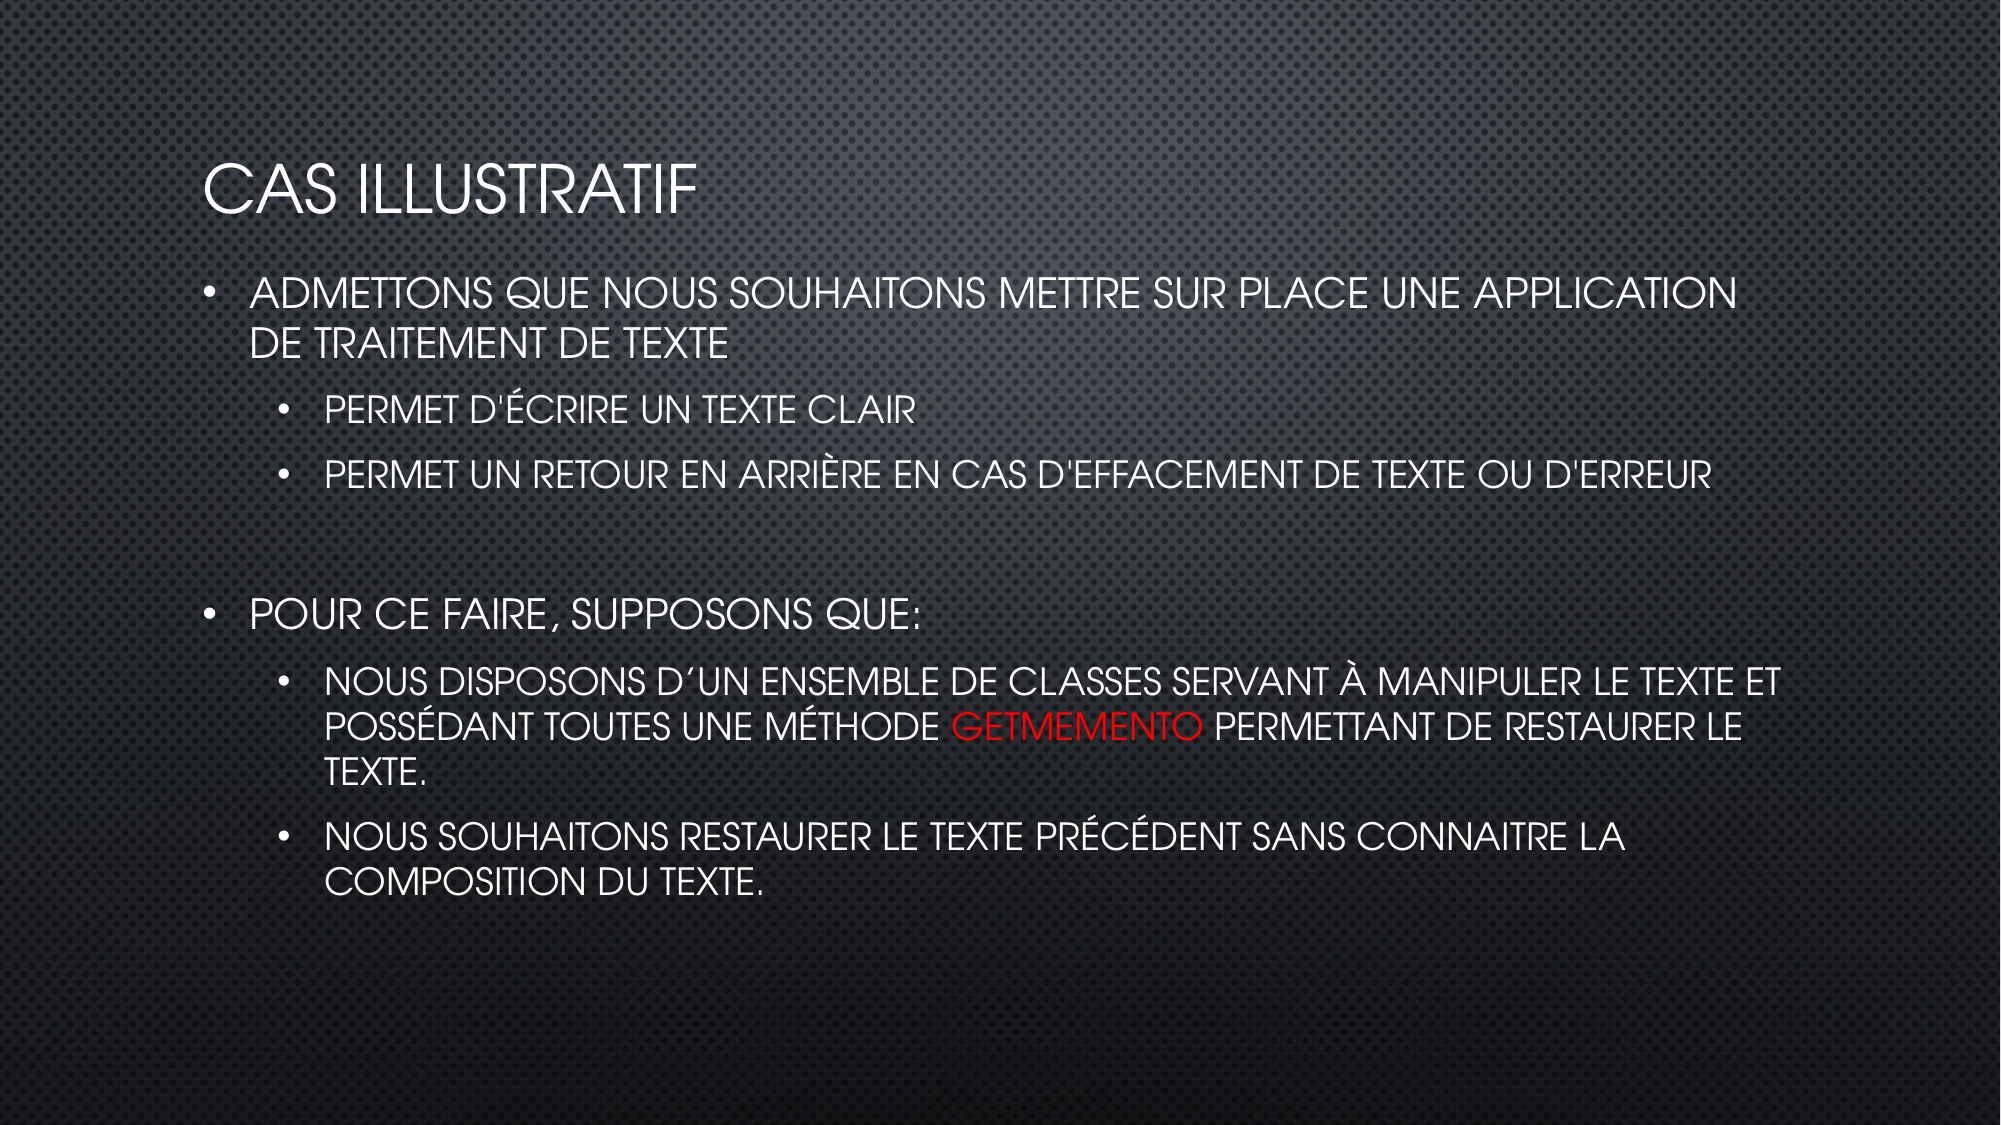

# Cas illustratif
Admettons que nous souhaitons mettre sur place une application de traitement de texte
Permet d'écrire un texte clair
Permet un retour en arrière en cas d'effacement de texte ou d'erreur

Pour ce faire, supposons que:
Nous disposons d’un ensemble de classes servant à manipuler le texte et possédant toutes une méthode getMemento permettant de restaurer le texte.
Nous souhaitons restaurer le texte précédent sans connaitre la composition du texte.